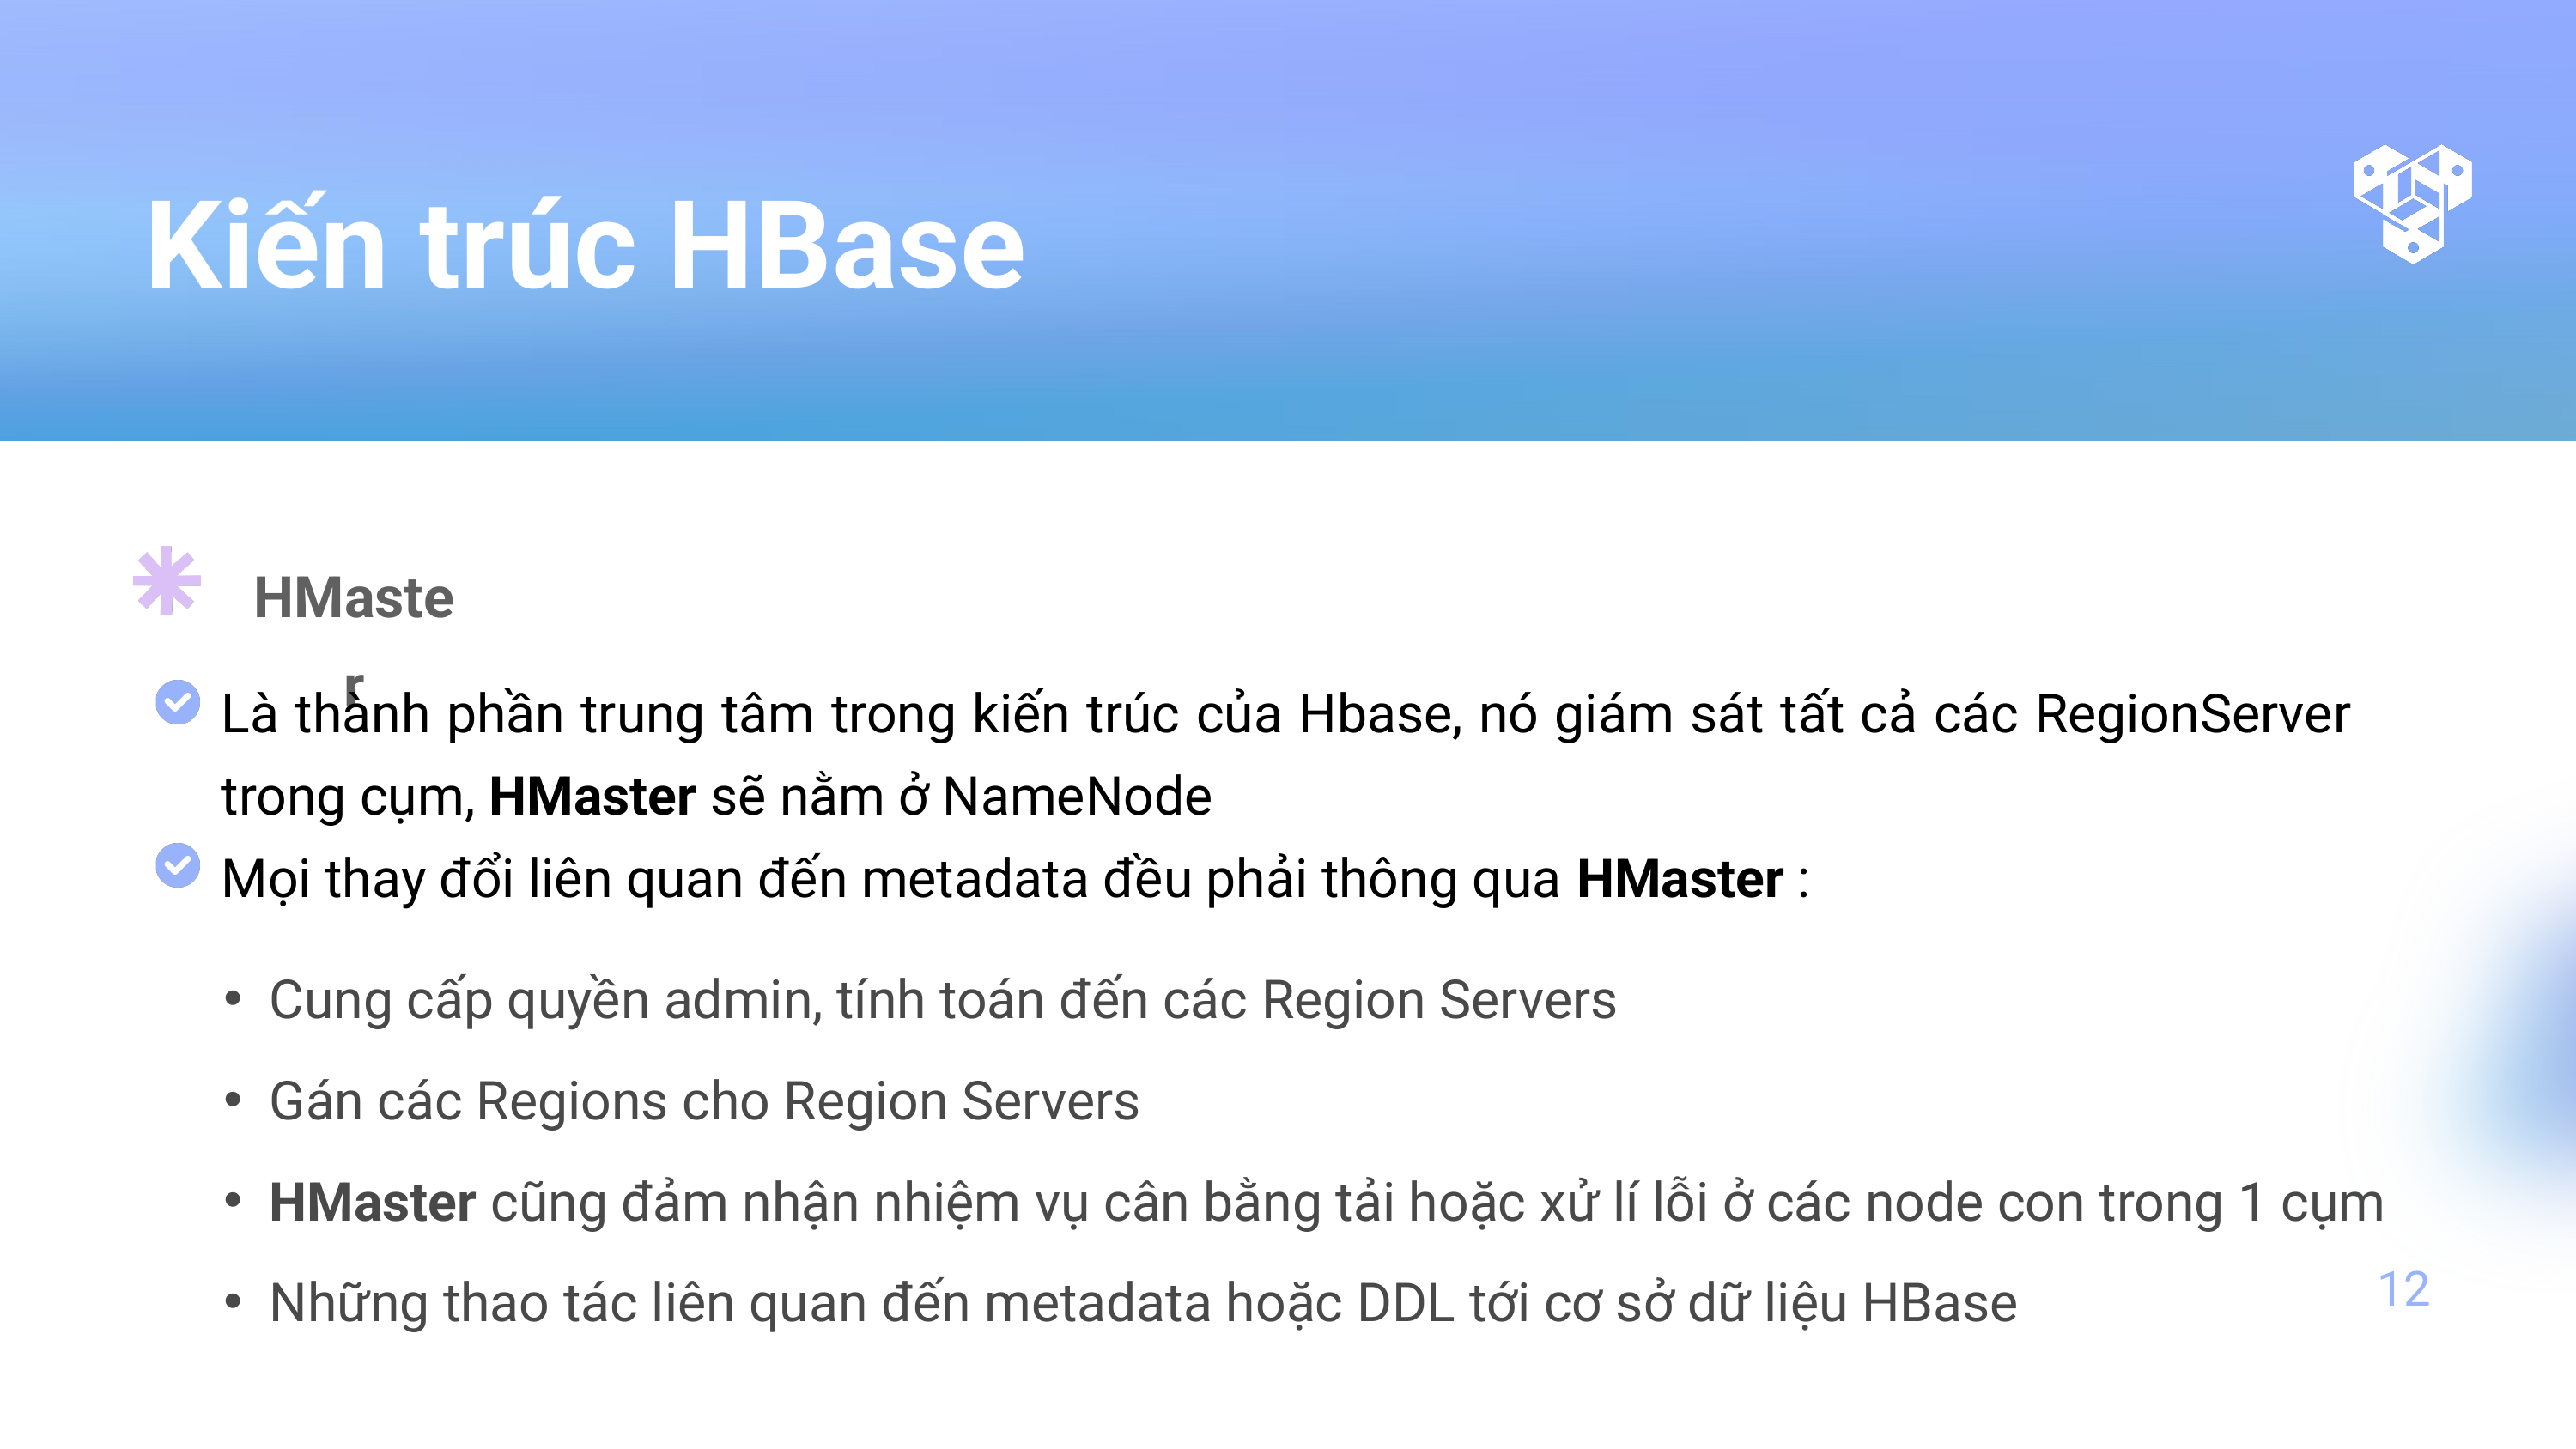

Kiến trúc HBase
HMaster

Là thành phần trung tâm trong kiến trúc của Hbase, nó giám sát tất cả các RegionServer trong cụm, HMaster sẽ nằm ở NameNode

Mọi thay đổi liên quan đến metadata đều phải thông qua HMaster :

Cung cấp quyền admin, tính toán đến các Region Servers
Gán các Regions cho Region Servers
HMaster cũng đảm nhận nhiệm vụ cân bằng tải hoặc xử lí lỗi ở các node con trong 1 cụm
Những thao tác liên quan đến metadata hoặc DDL tới cơ sở dữ liệu HBase
12